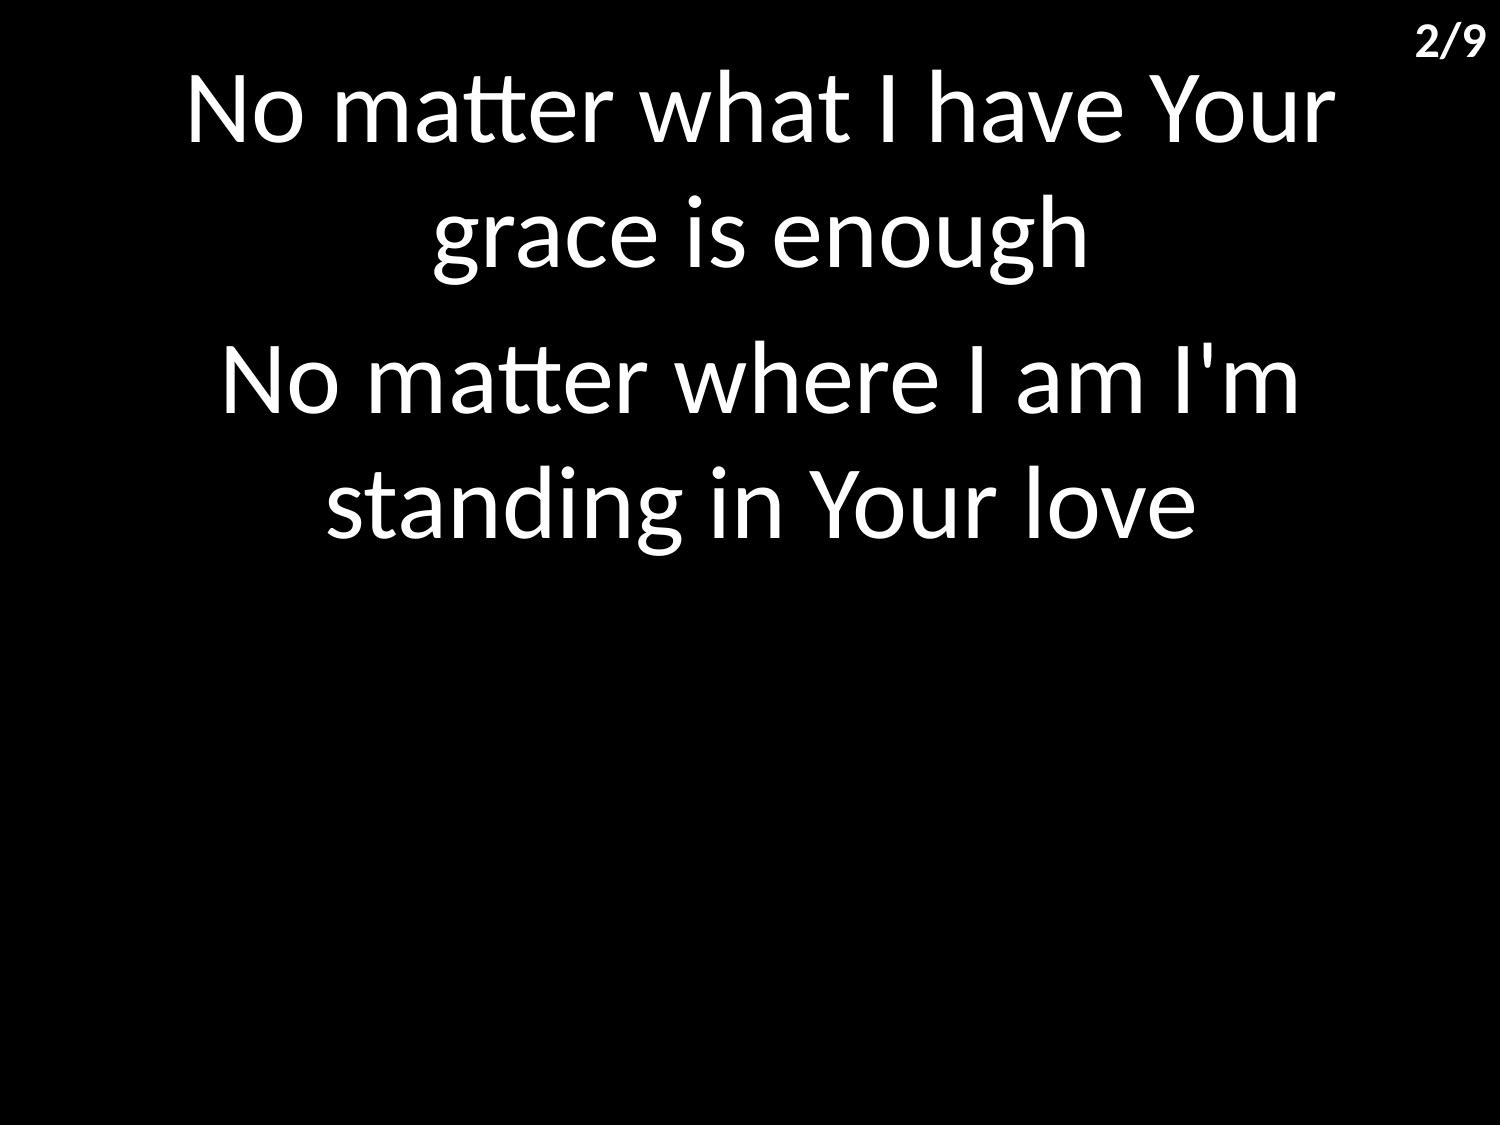

2/9
No matter what I have Your grace is enough
No matter where I am I'm standing in Your love